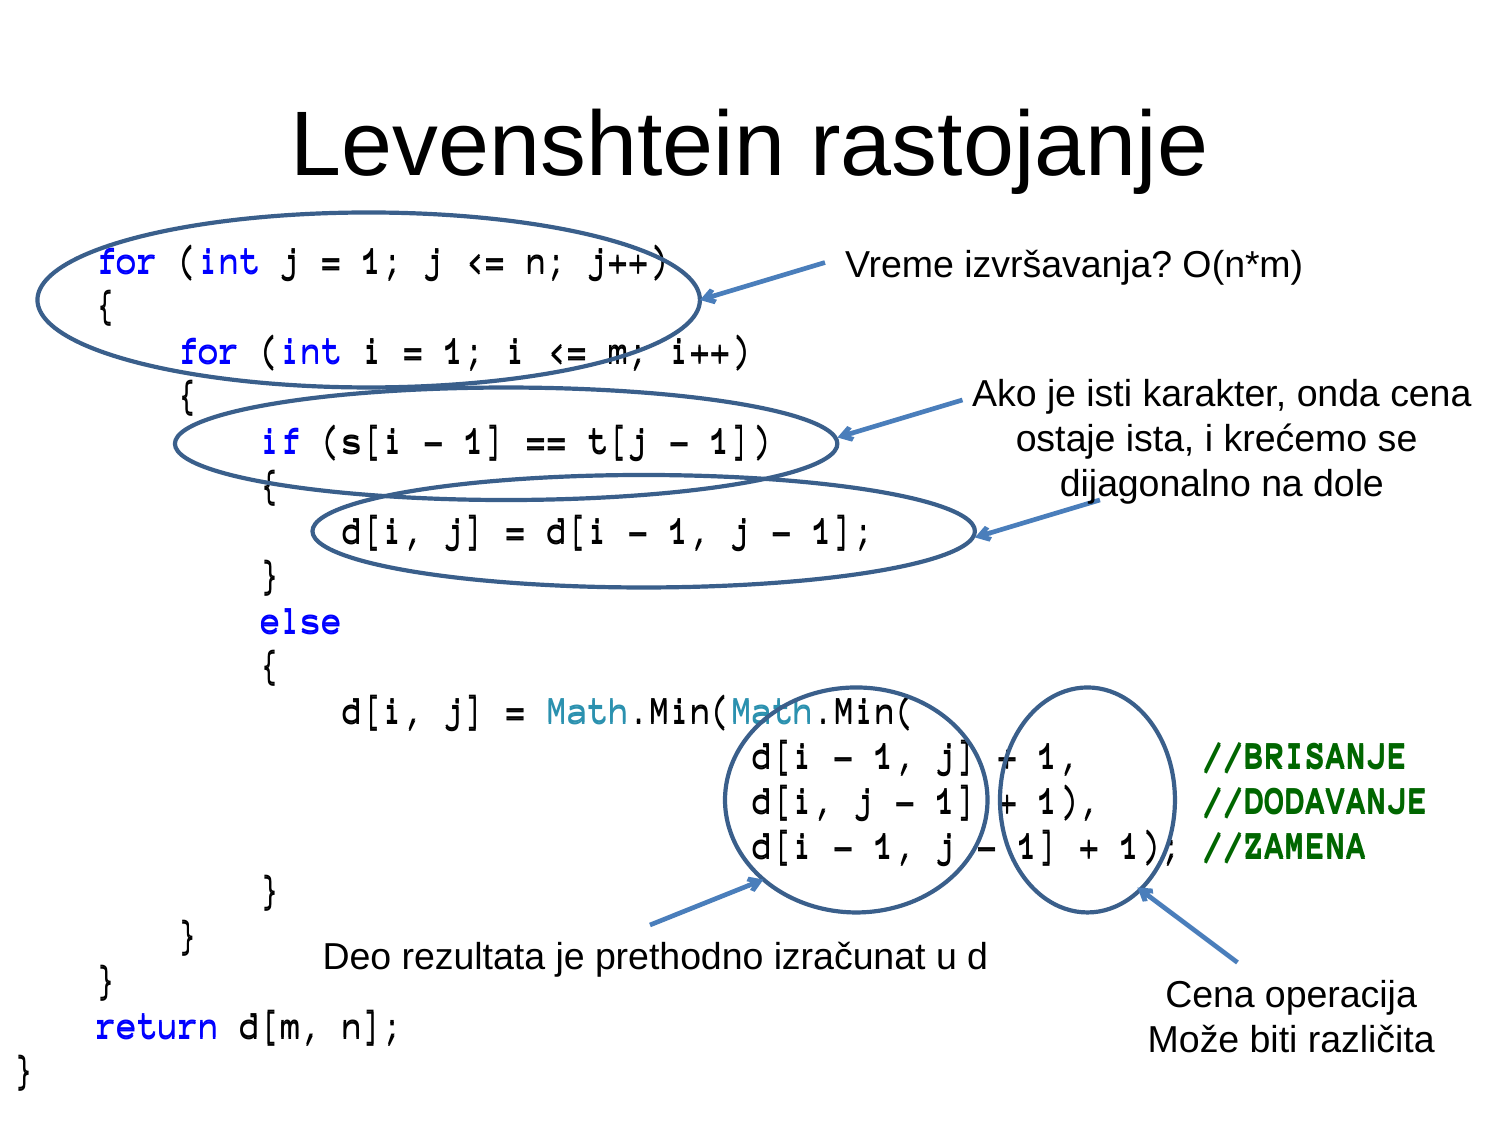

# Levenshtein rastojanje

Vreme izvršavanja? O(n*m)

    for (int j = 1; j <= n; j++)
    {
        for (int i = 1; i <= m; i++)
        {
            if (s[i - 1] == t[j - 1])
            {
                d[i, j] = d[i - 1, j - 1];
            }
            else
            {
                d[i, j] = Math.Min(Math.Min(
                                    d[i - 1, j] + 1,      //BRISANJE
                                    d[i, j - 1] + 1),     //DODAVANJE
                                    d[i - 1, j - 1] + 1); //ZAMENA
            }
        }
    }
    return d[m, n];
}
    for (int j = 1; j <= n; j++)
    {
        for (int i = 1; i <= m; i++)
        {
            if (s[i - 1] == t[j - 1])
            {
                d[i, j] = d[i - 1, j - 1];
            }
            else
            {
                d[i, j] = Math.Min(Math.Min(
                                    d[i - 1, j] + 1,      //BRISANJE
                                    d[i, j - 1] + 1),     //DODAVANJE
                                    d[i - 1, j - 1] + 1); //ZAMENA
            }
        }
    }
    return d[m, n];
}
Ako je isti karakter, onda cena
ostaje ista, i krećemo se
dijagonalno na dole

Deo rezultata je prethodno izračunat u d
Cena operacija
Može biti različita